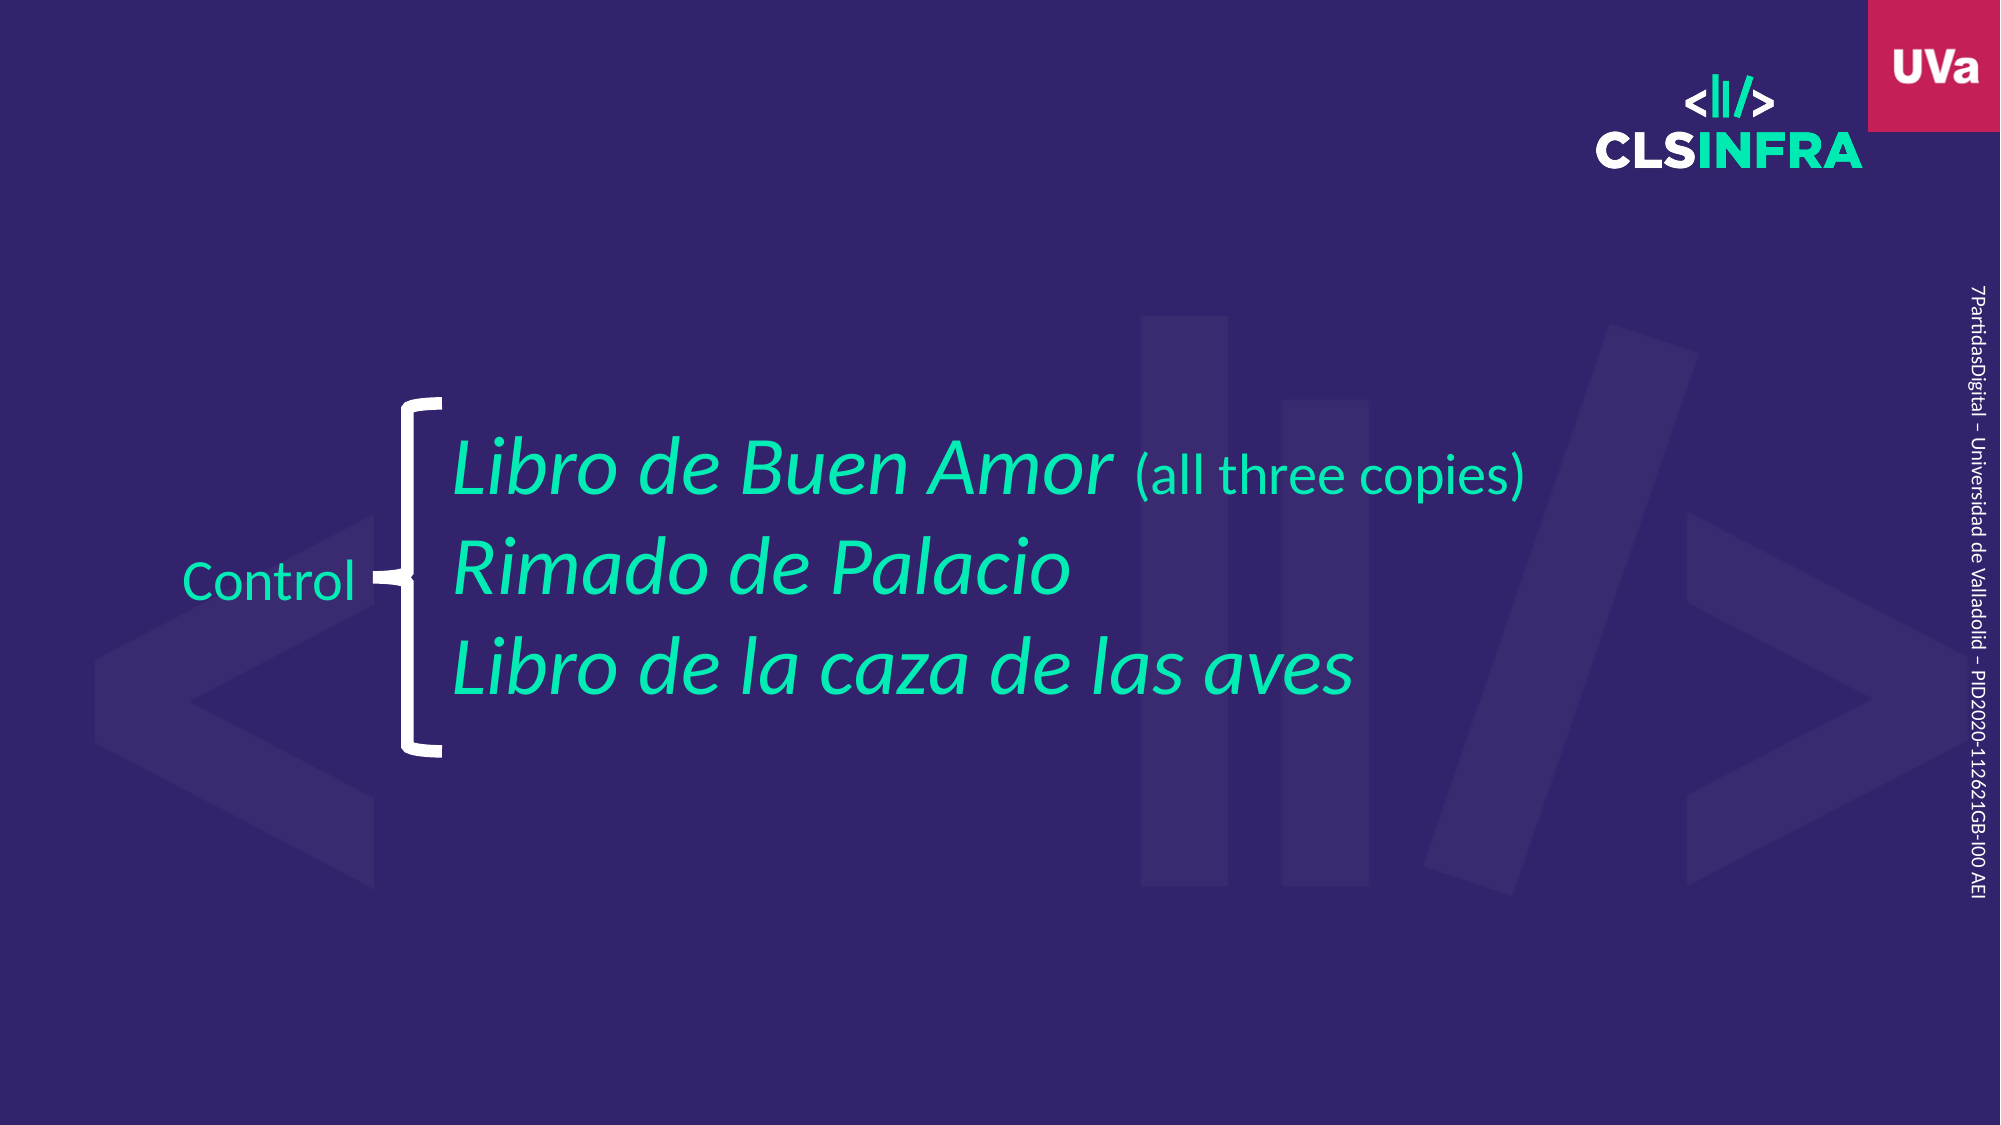

Libro de Buen Amor (all three copies)
Rimado de Palacio
Libro de la caza de las aves
Control